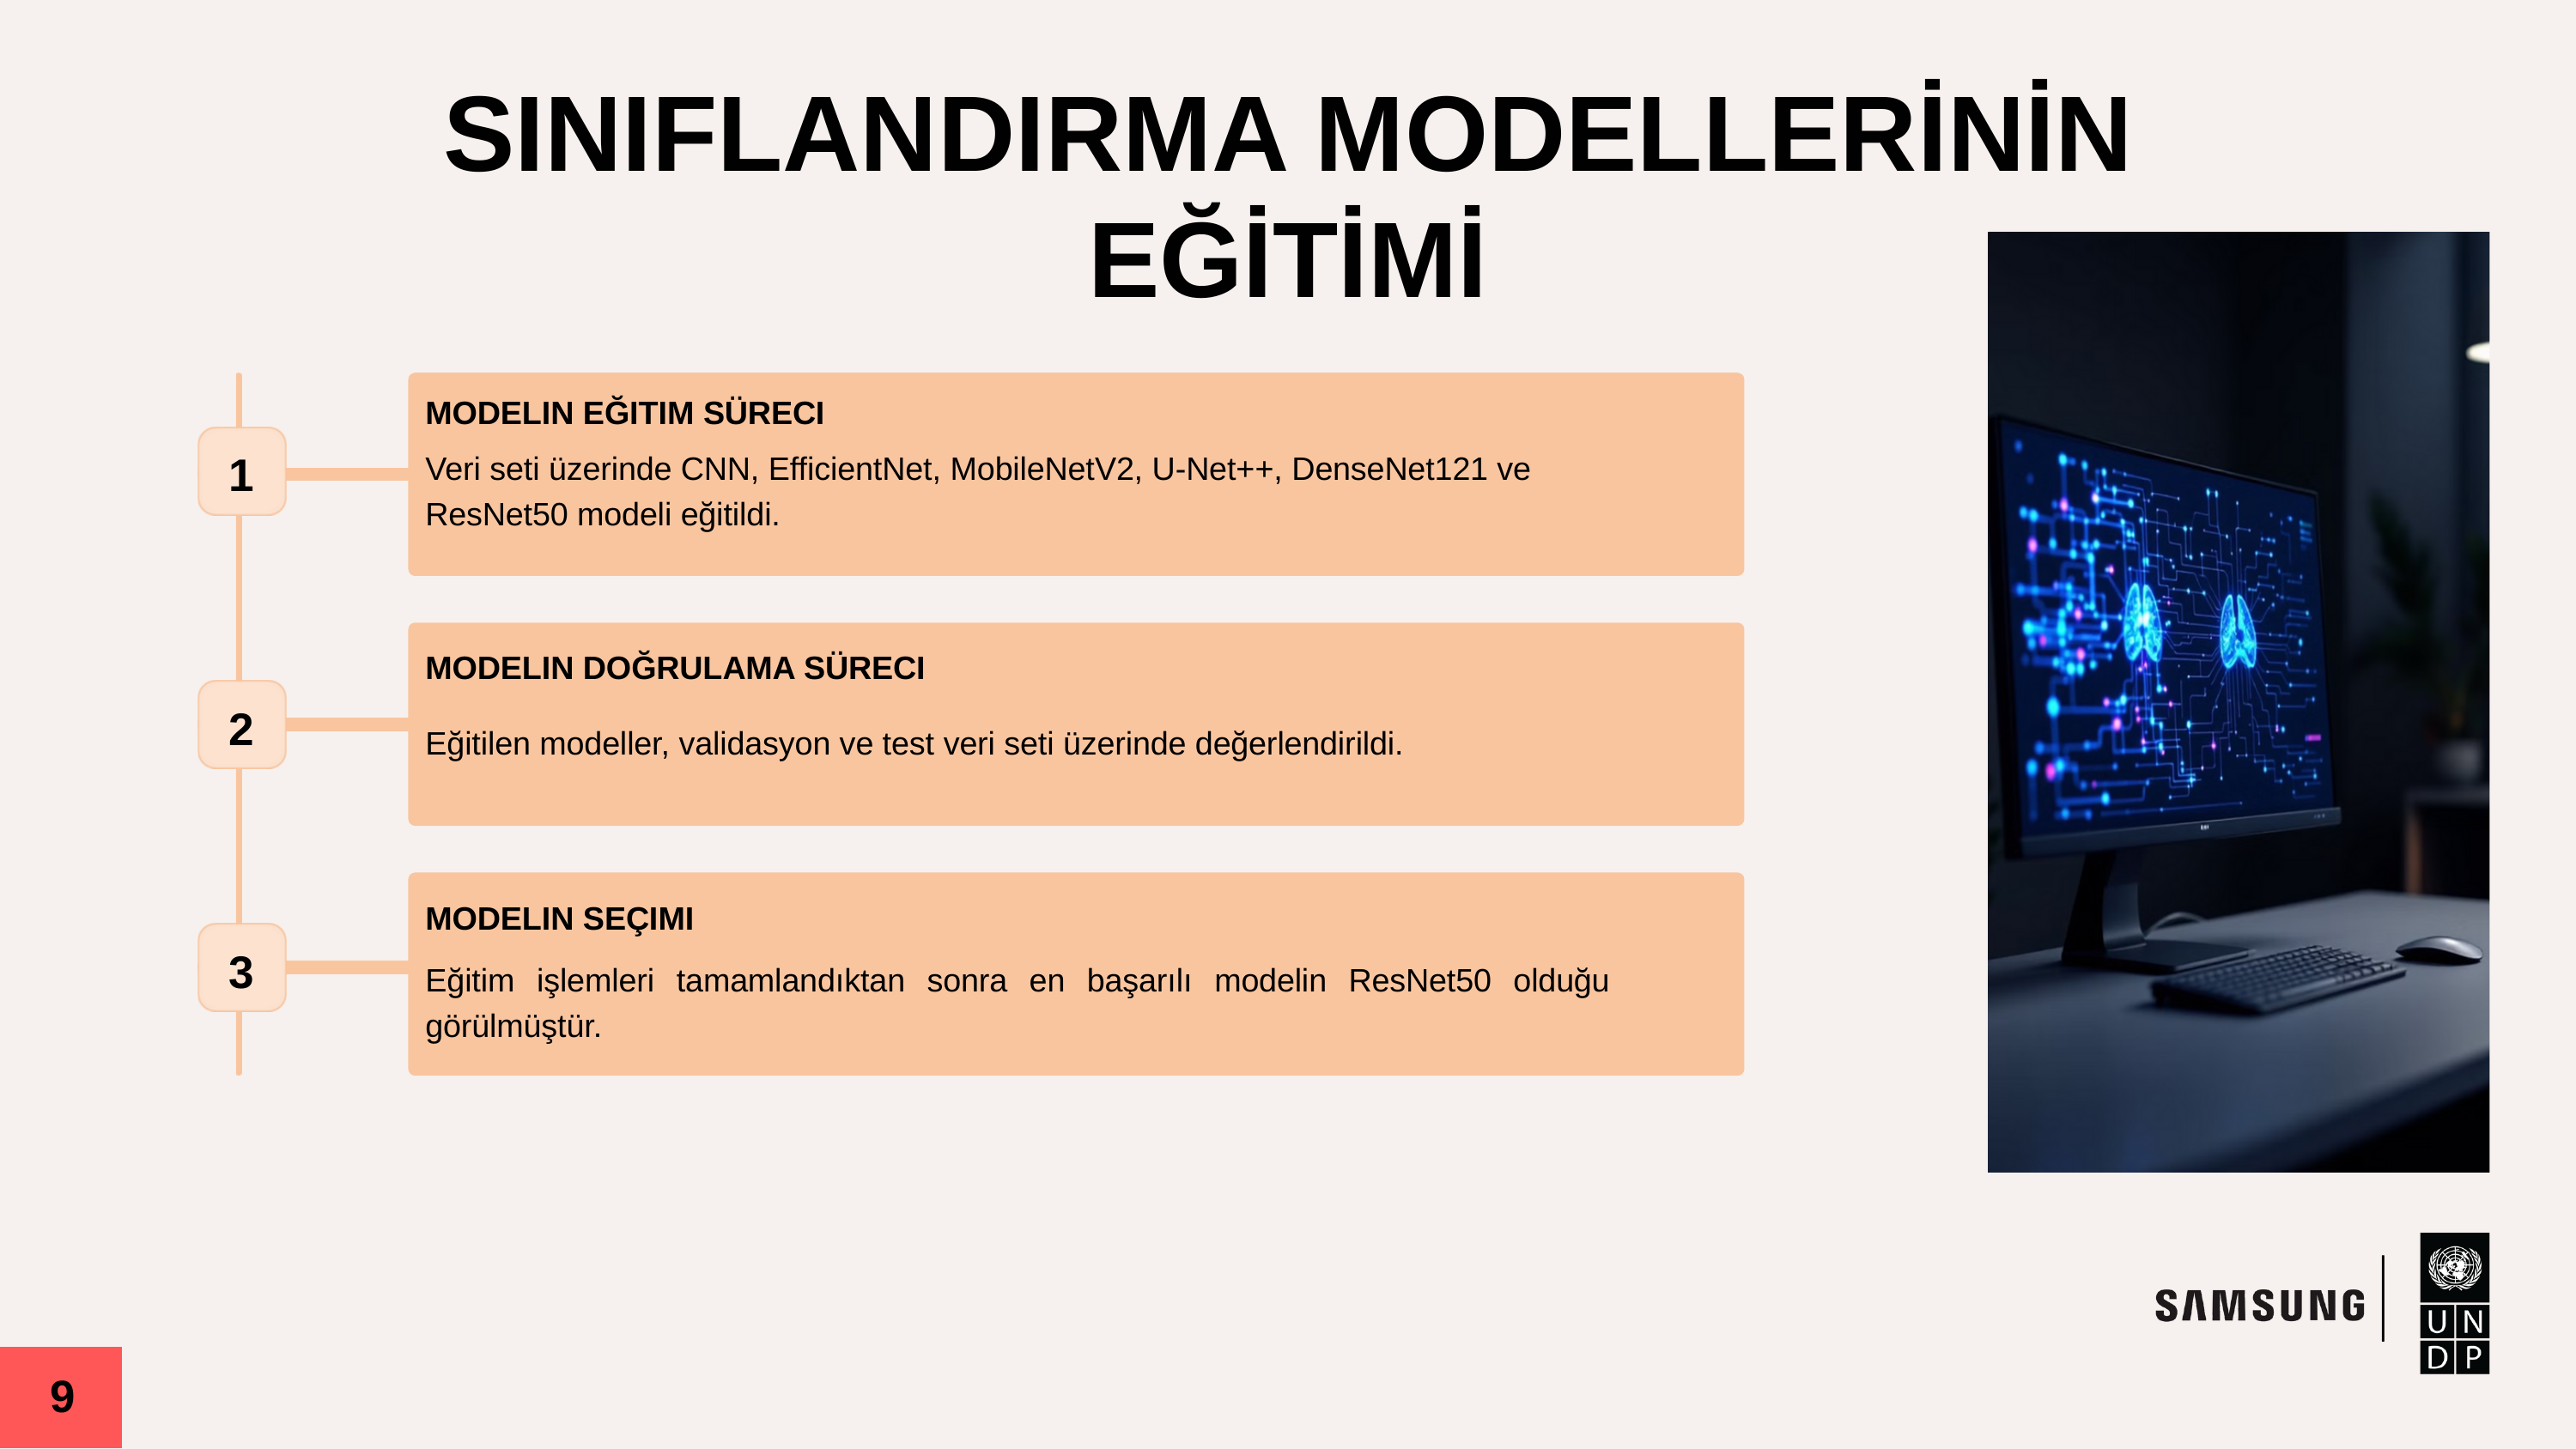

SINIFLANDIRMA MODELLERİNİN EĞİTİMİ

MODELIN EĞITIM SÜRECI

1
Veri seti üzerinde CNN, EfficientNet, MobileNetV2, U-Net++, DenseNet121 ve
ResNet50 modeli eğitildi.

MODELIN DOĞRULAMA SÜRECI

2
Eğitilen modeller, validasyon ve test veri seti üzerinde değerlendirildi.

MODELIN SEÇIMI

3
Eğitim işlemleri tamamlandıktan sonra en başarılı modelin ResNet50 olduğu görülmüştür.

9